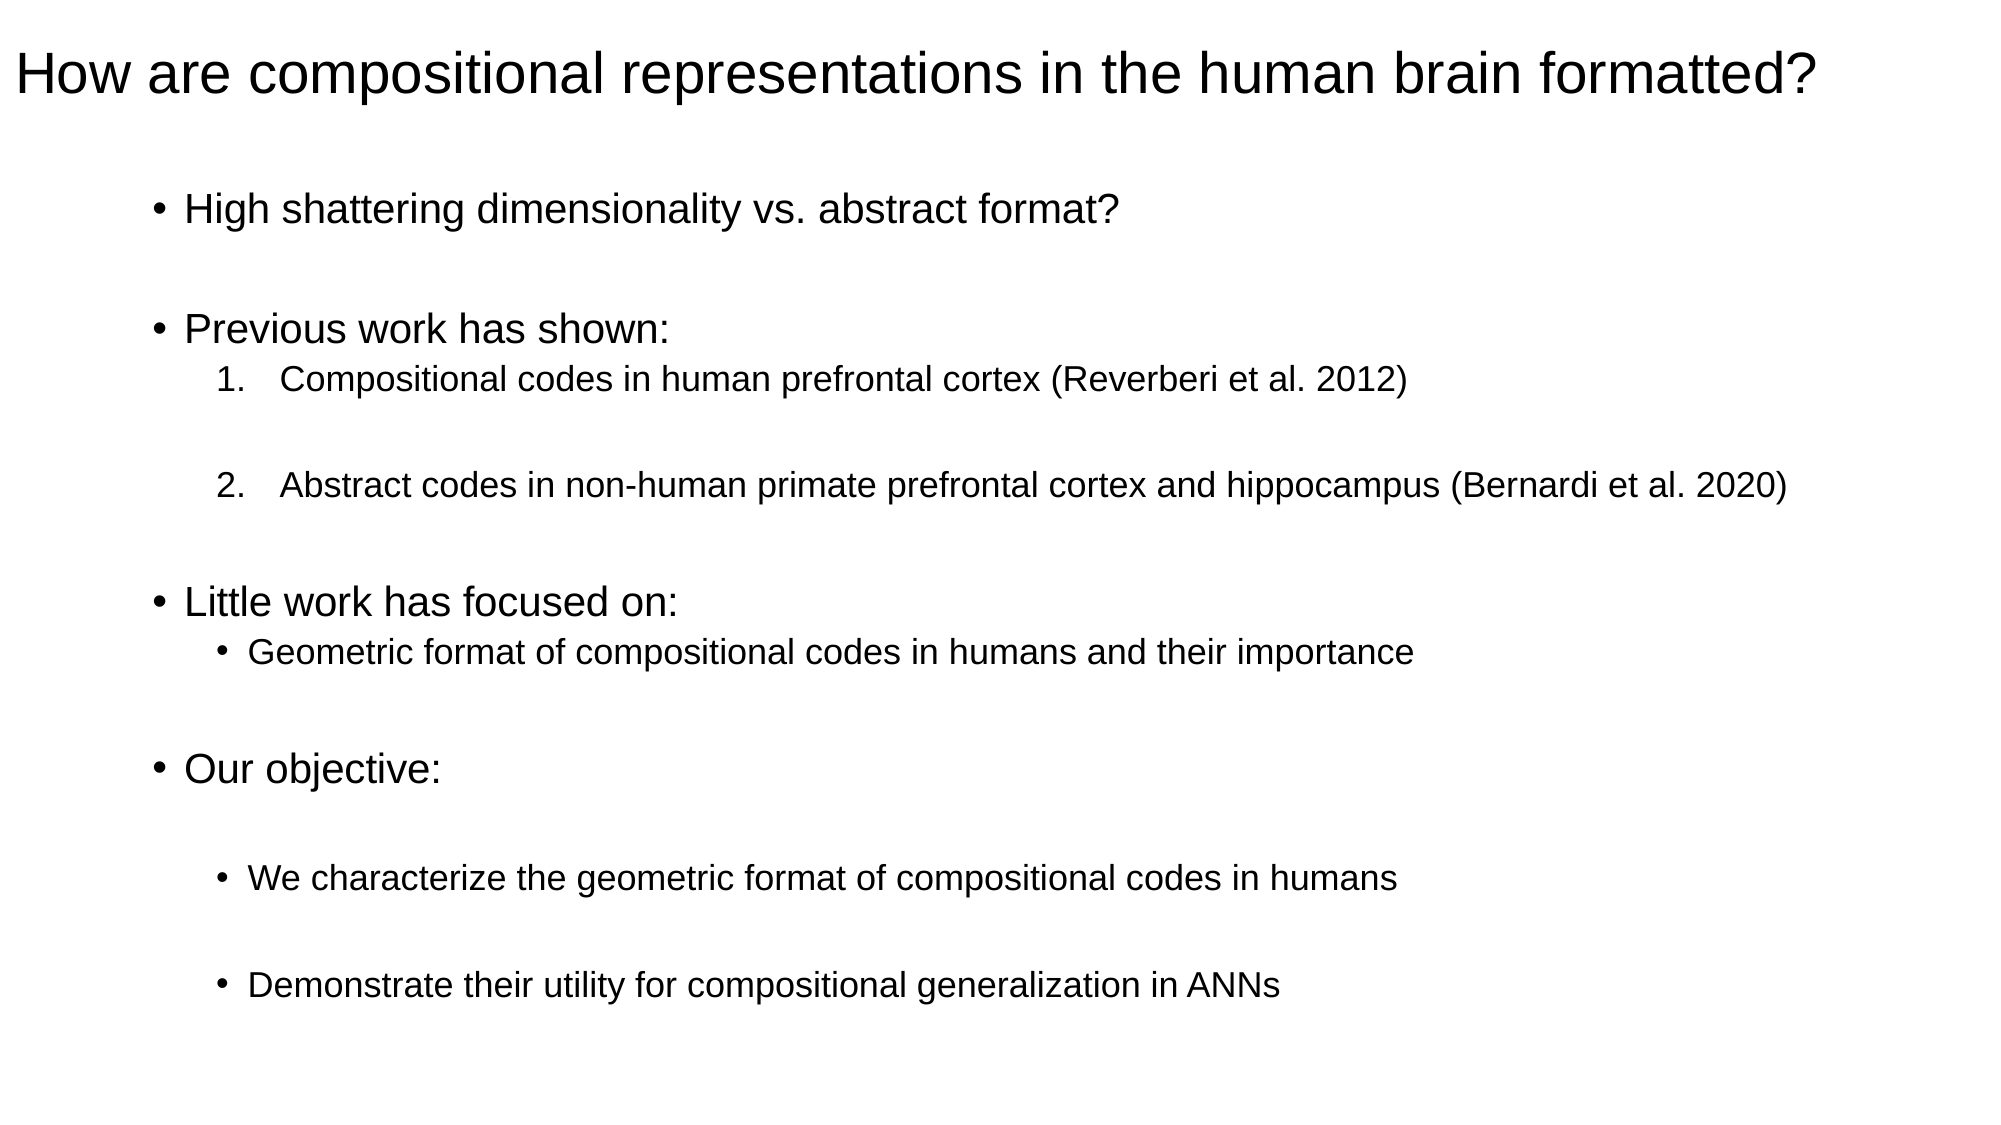

# How are compositional representations in the human brain formatted?
High shattering dimensionality vs. abstract format?

Previous work has shown:
Compositional codes in human prefrontal cortex (Reverberi et al. 2012)

Abstract codes in non-human primate prefrontal cortex and hippocampus (Bernardi et al. 2020)

Little work has focused on:
Geometric format of compositional codes in humans and their importance

Our objective:

We characterize the geometric format of compositional codes in humans

Demonstrate their utility for compositional generalization in ANNs